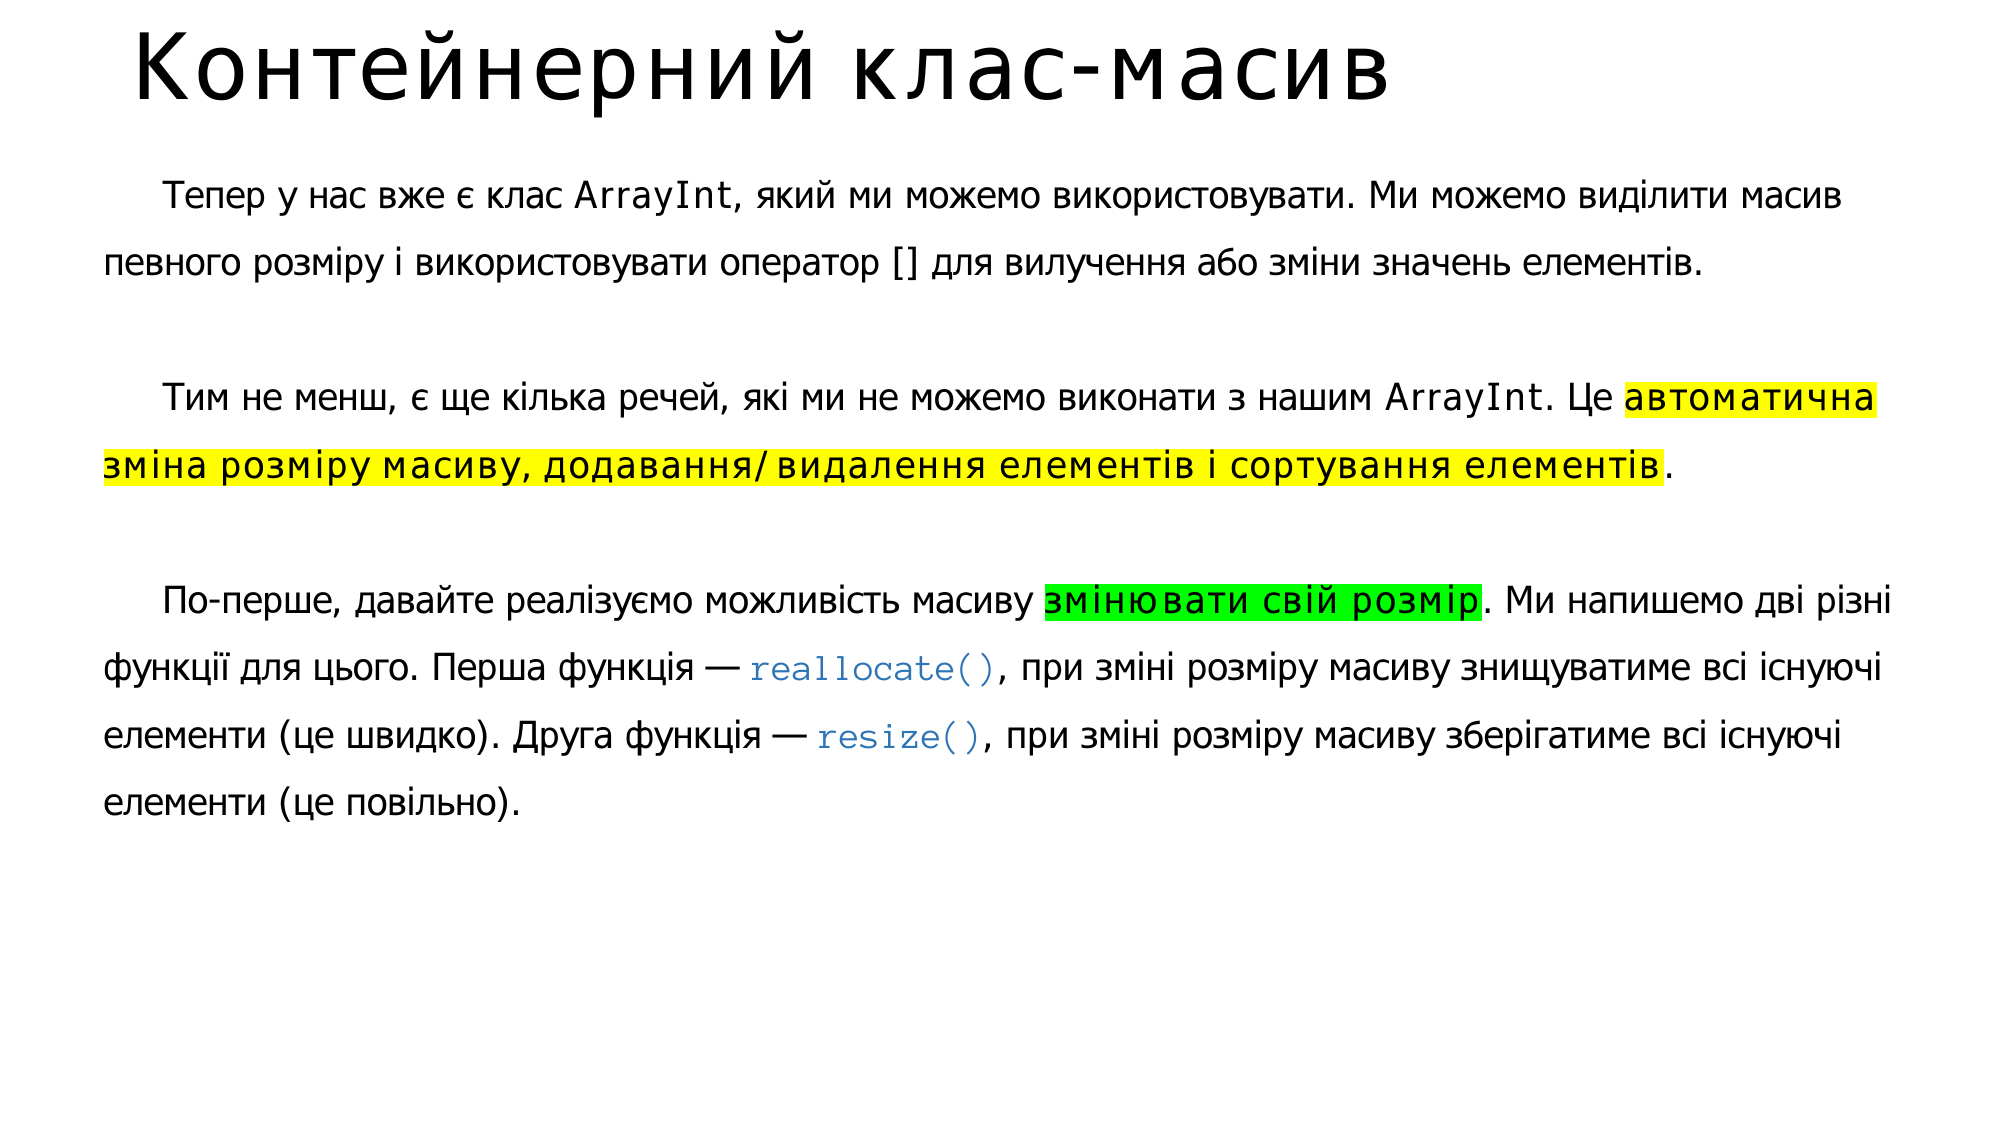

# Контейнерний клас-масив
Тепер у нас вже є клас ArrayInt, який ми можемо використовувати. Ми можемо виділити масив певного розміру і використовувати оператор [] для вилучення або зміни значень елементів.

Тим не менш, є ще кілька речей, які ми не можемо виконати з нашим ArrayInt. Це автоматична зміна розміру масиву, додавання/видалення елементів і сортування елементів.

По-перше, давайте реалізуємо можливість масиву змінювати свій розмір. Ми напишемо дві різні функції для цього. Перша функція — reallocate(), при зміні розміру масиву знищуватиме всі існуючі елементи (це швидко). Друга функція — resize(), при зміні розміру масиву зберігатиме всі існуючі елементи (це повільно).